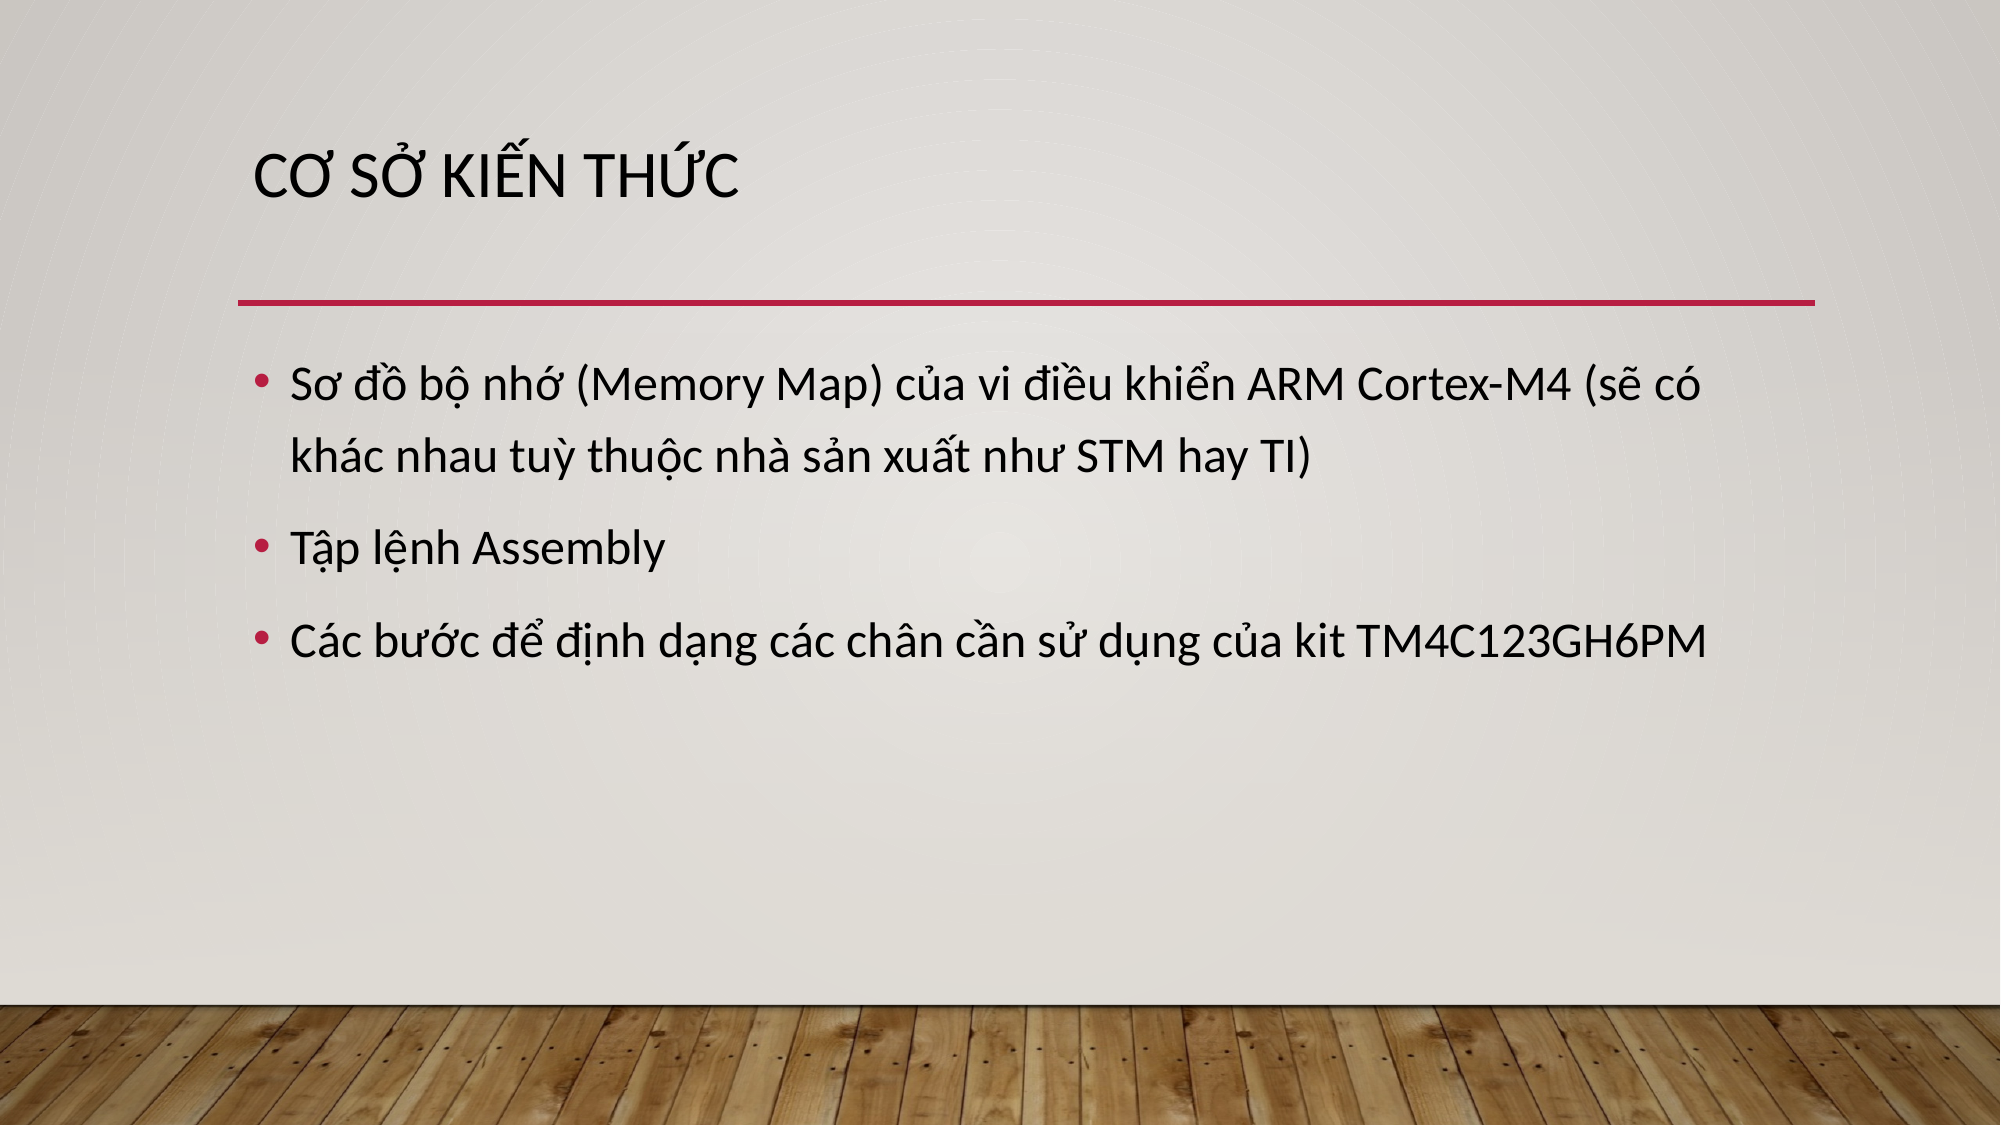

# Cơ sở kiến thức
Sơ đồ bộ nhớ (Memory Map) của vi điều khiển ARM Cortex-M4 (sẽ có khác nhau tuỳ thuộc nhà sản xuất như STM hay TI)
Tập lệnh Assembly
Các bước để định dạng các chân cần sử dụng của kit TM4C123GH6PM